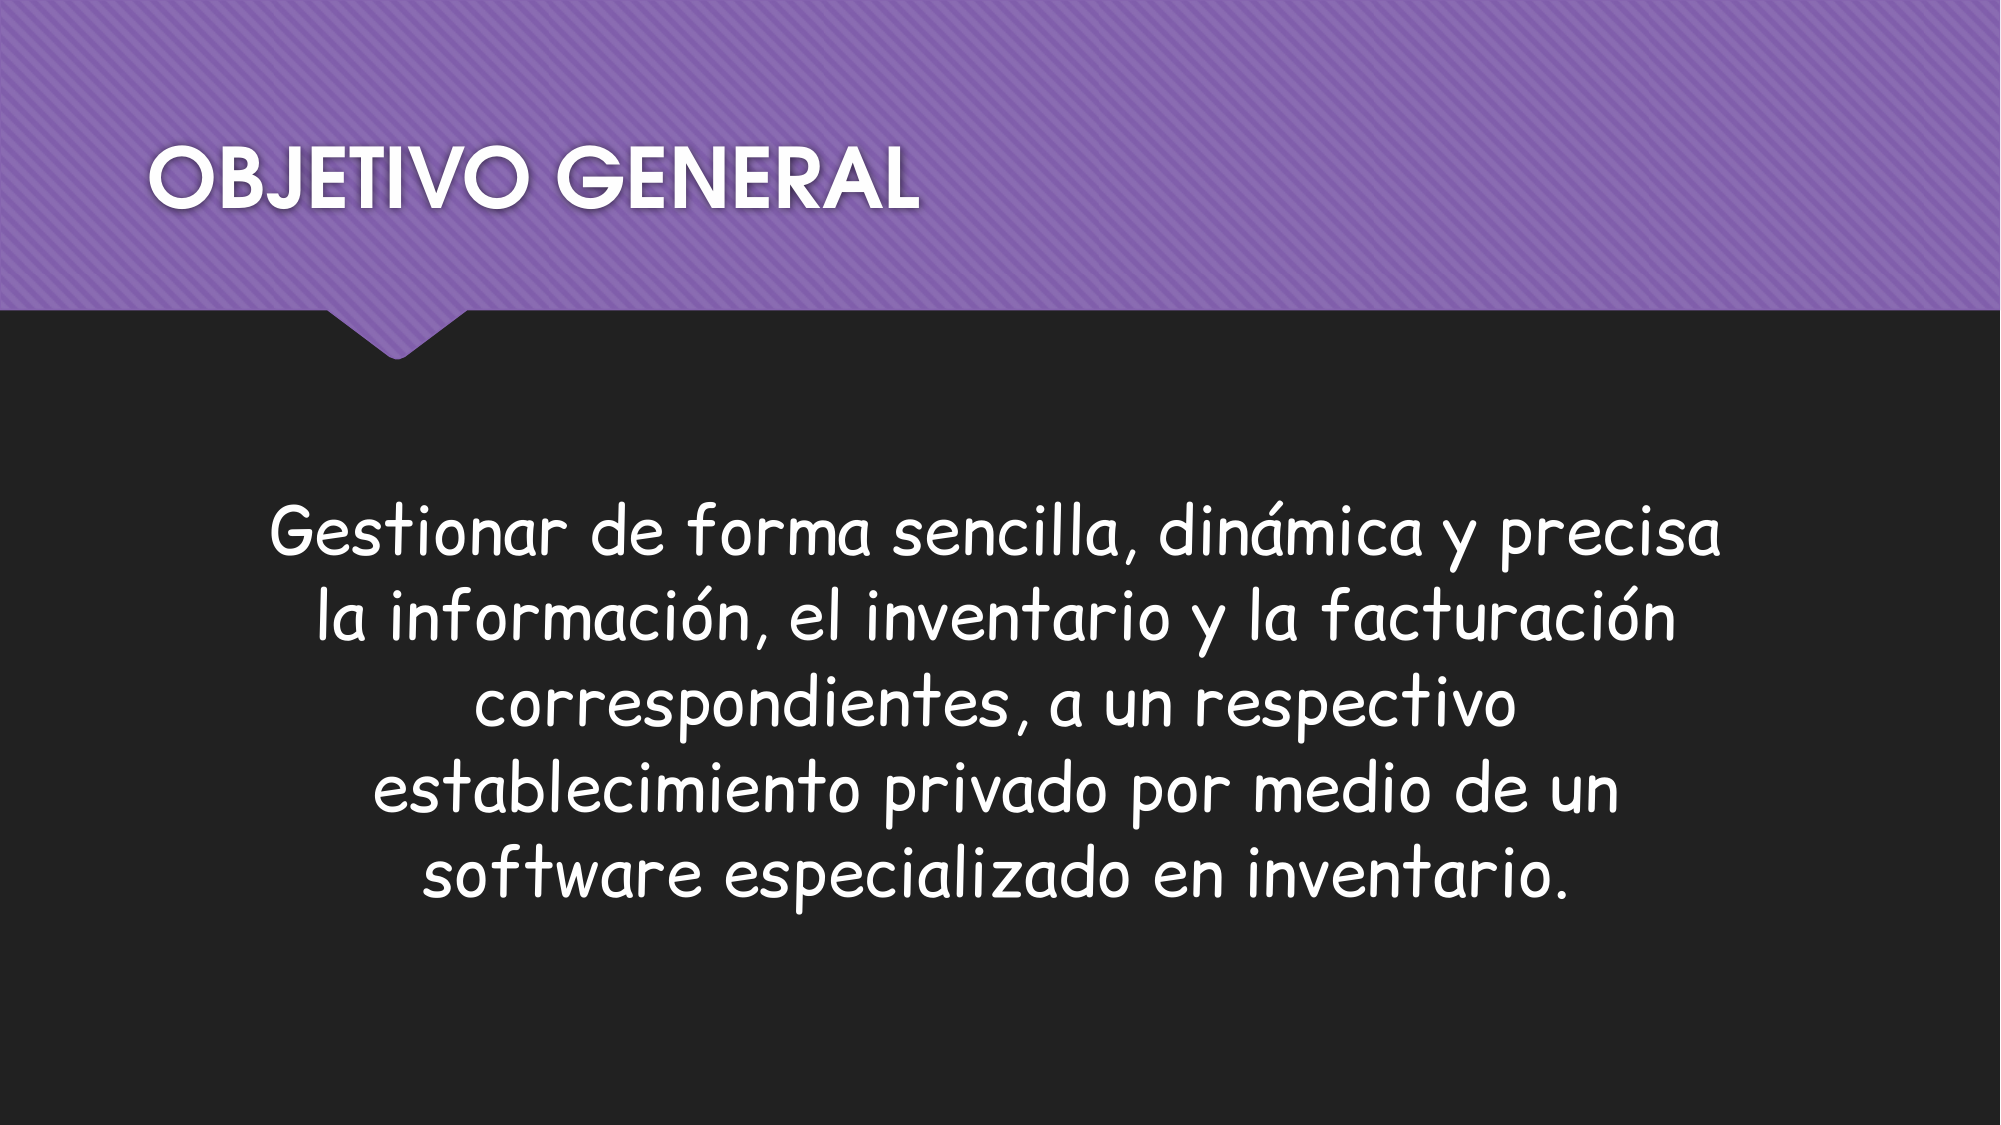

# OBJETIVO GENERAL
Gestionar de forma sencilla, dinámica y precisa la información, el inventario y la facturación correspondientes, a un respectivo establecimiento privado por medio de un software especializado en inventario.